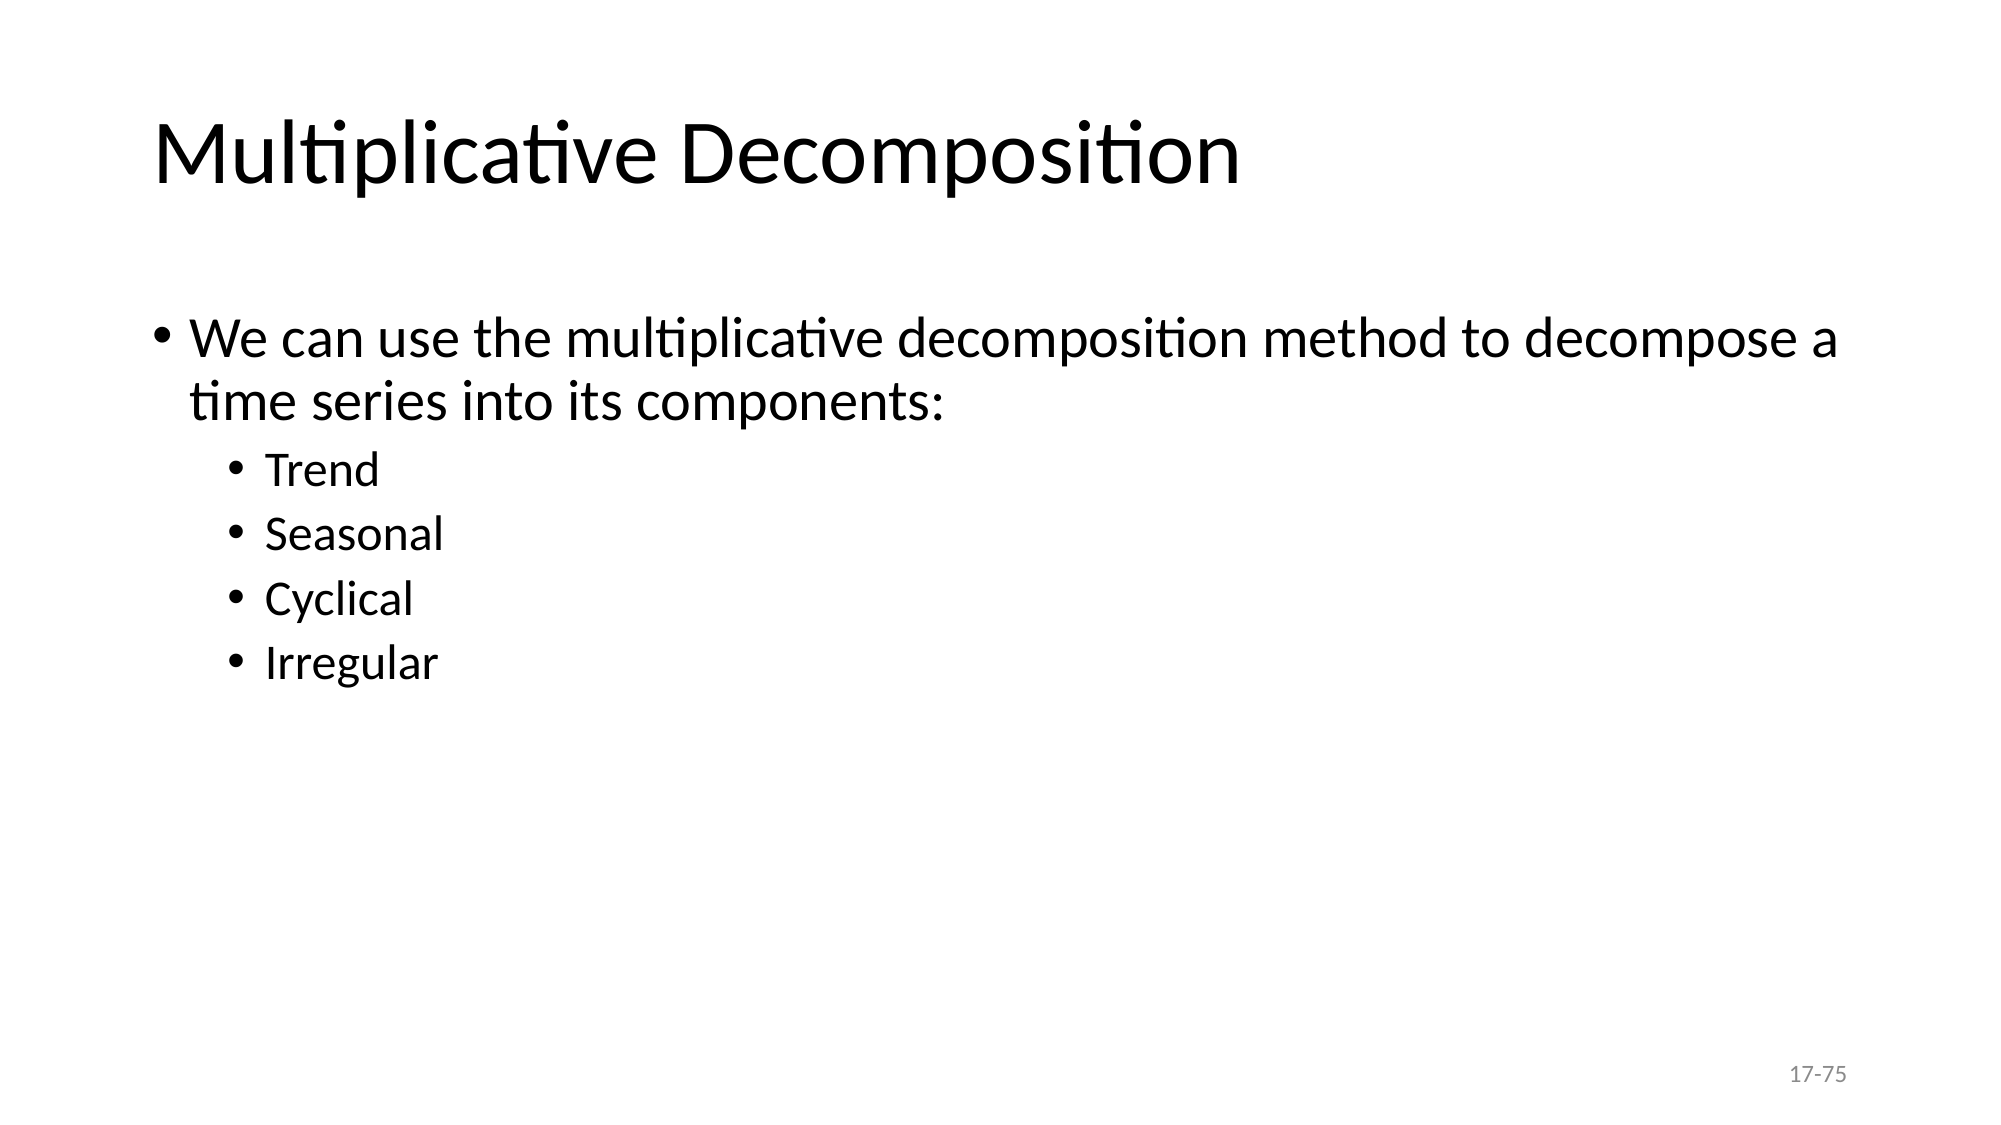

# Multiplicative Decomposition
We can use the multiplicative decomposition method to decompose a time series into its components:
Trend
Seasonal
Cyclical
Irregular
17-75